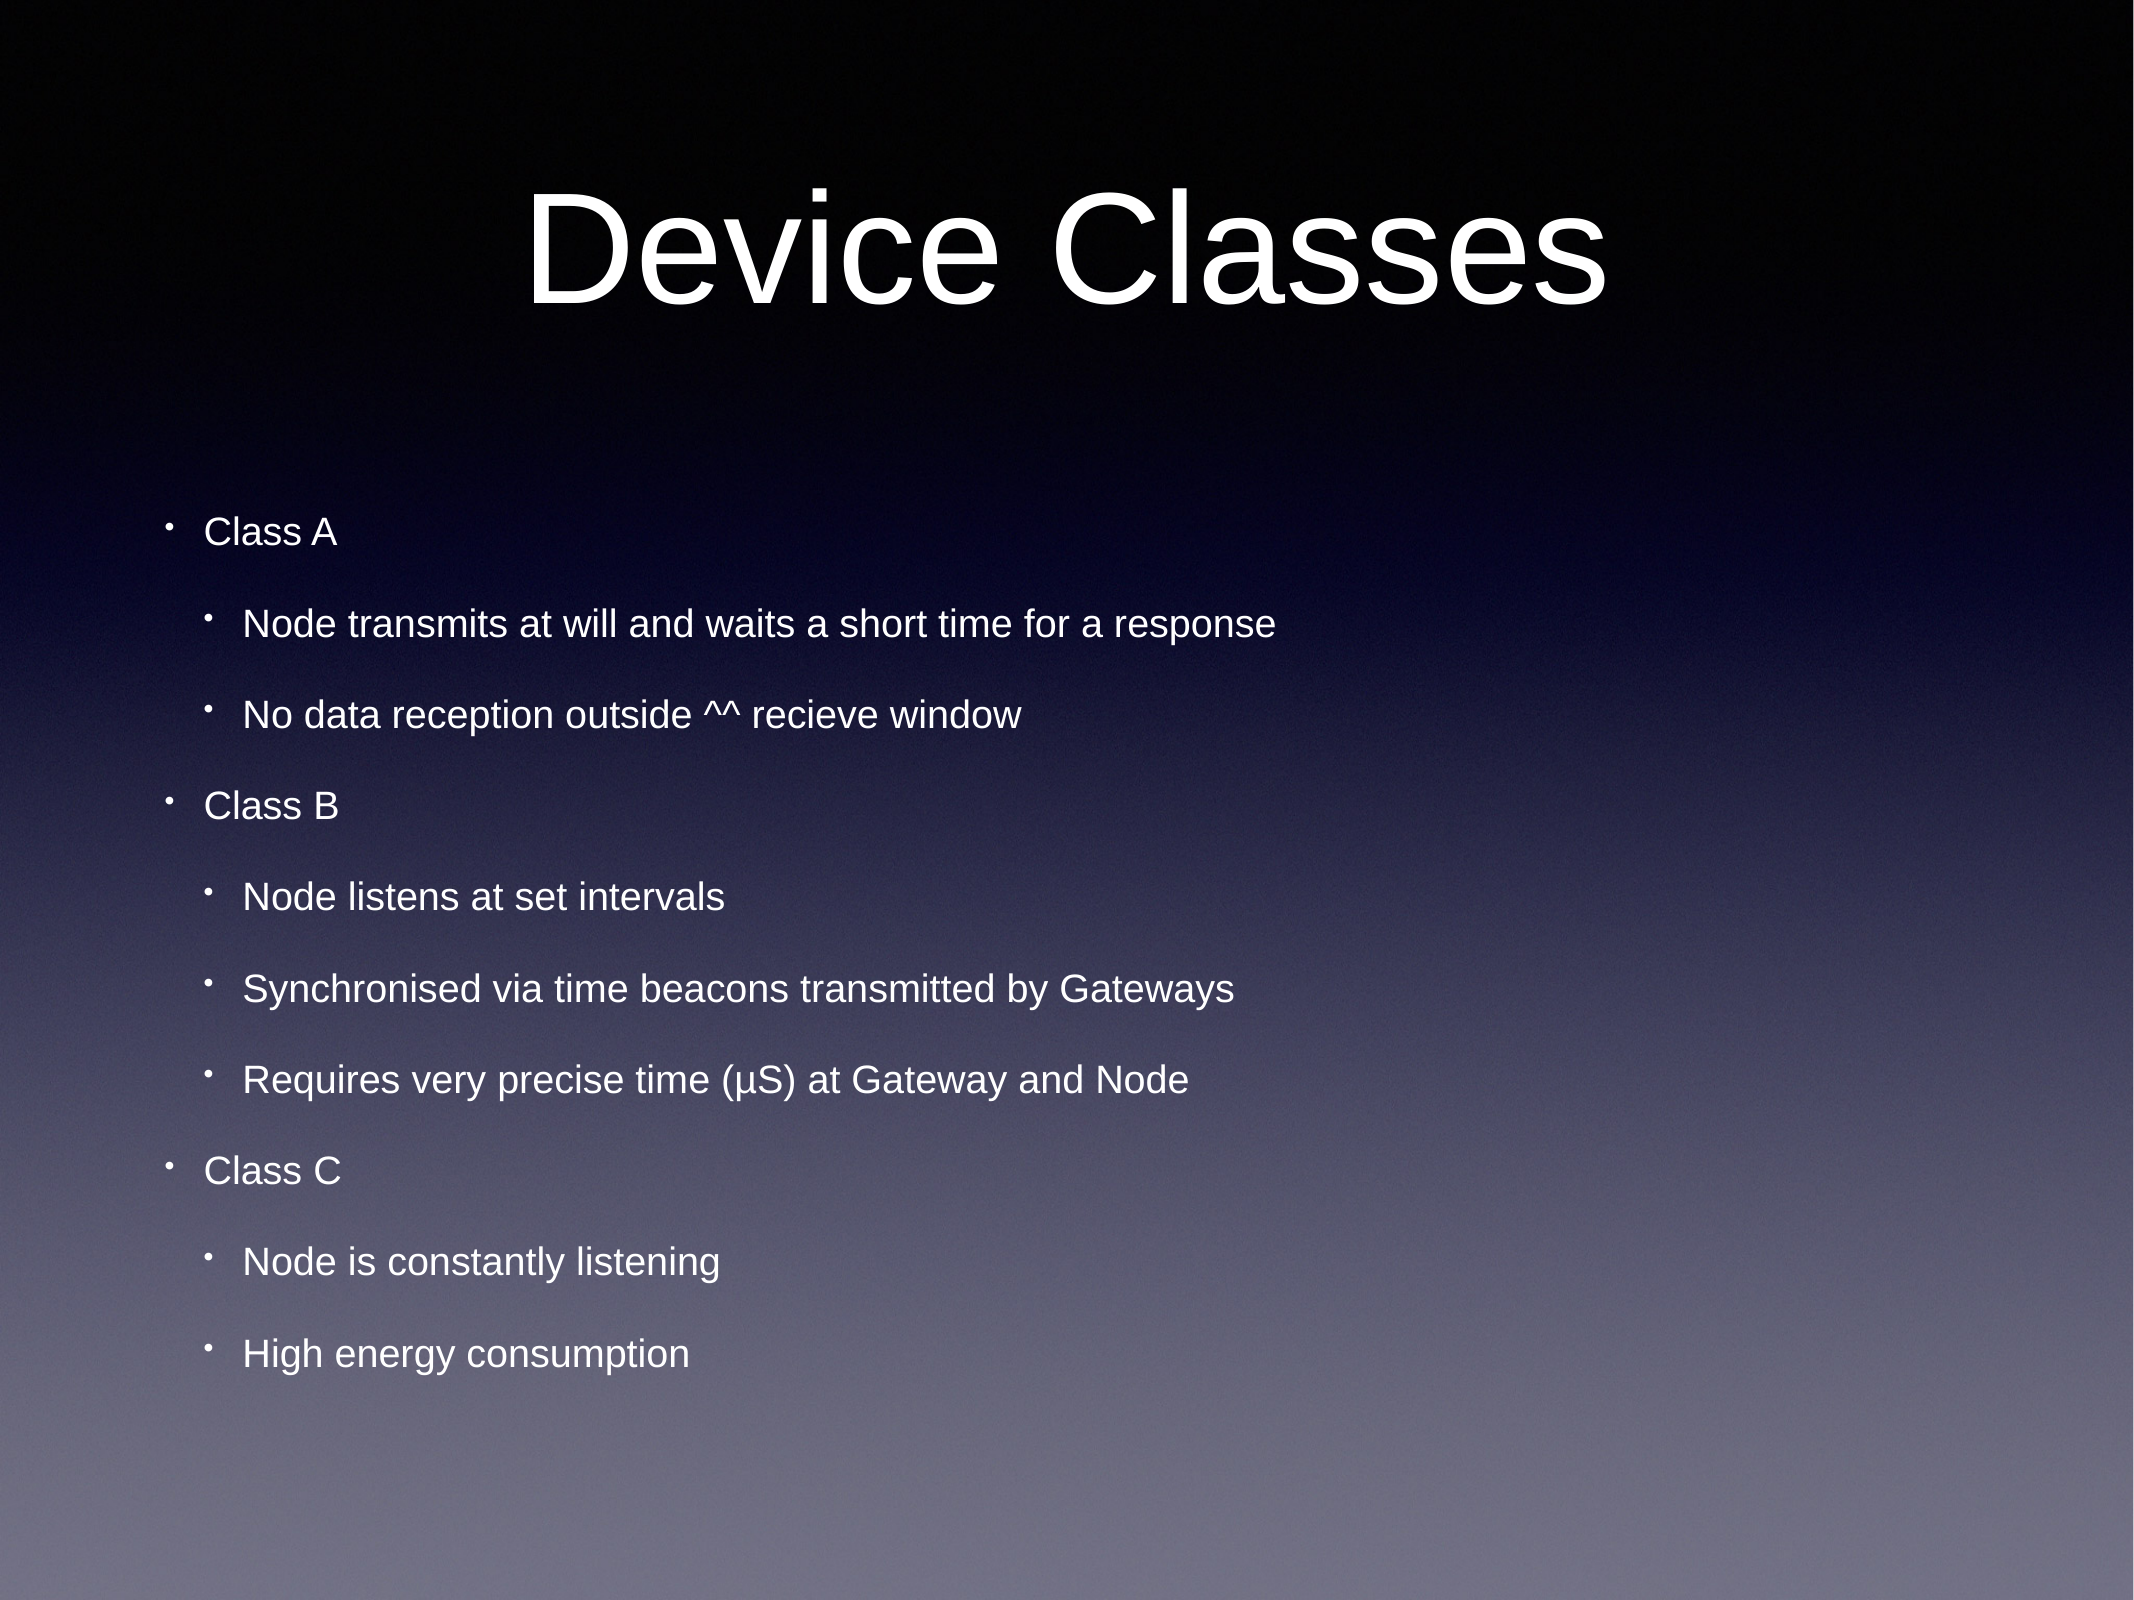

# Device Classes
Class A
Node transmits at will and waits a short time for a response
No data reception outside ^^ recieve window
Class B
Node listens at set intervals
Synchronised via time beacons transmitted by Gateways
Requires very precise time (µS) at Gateway and Node
Class C
Node is constantly listening
High energy consumption